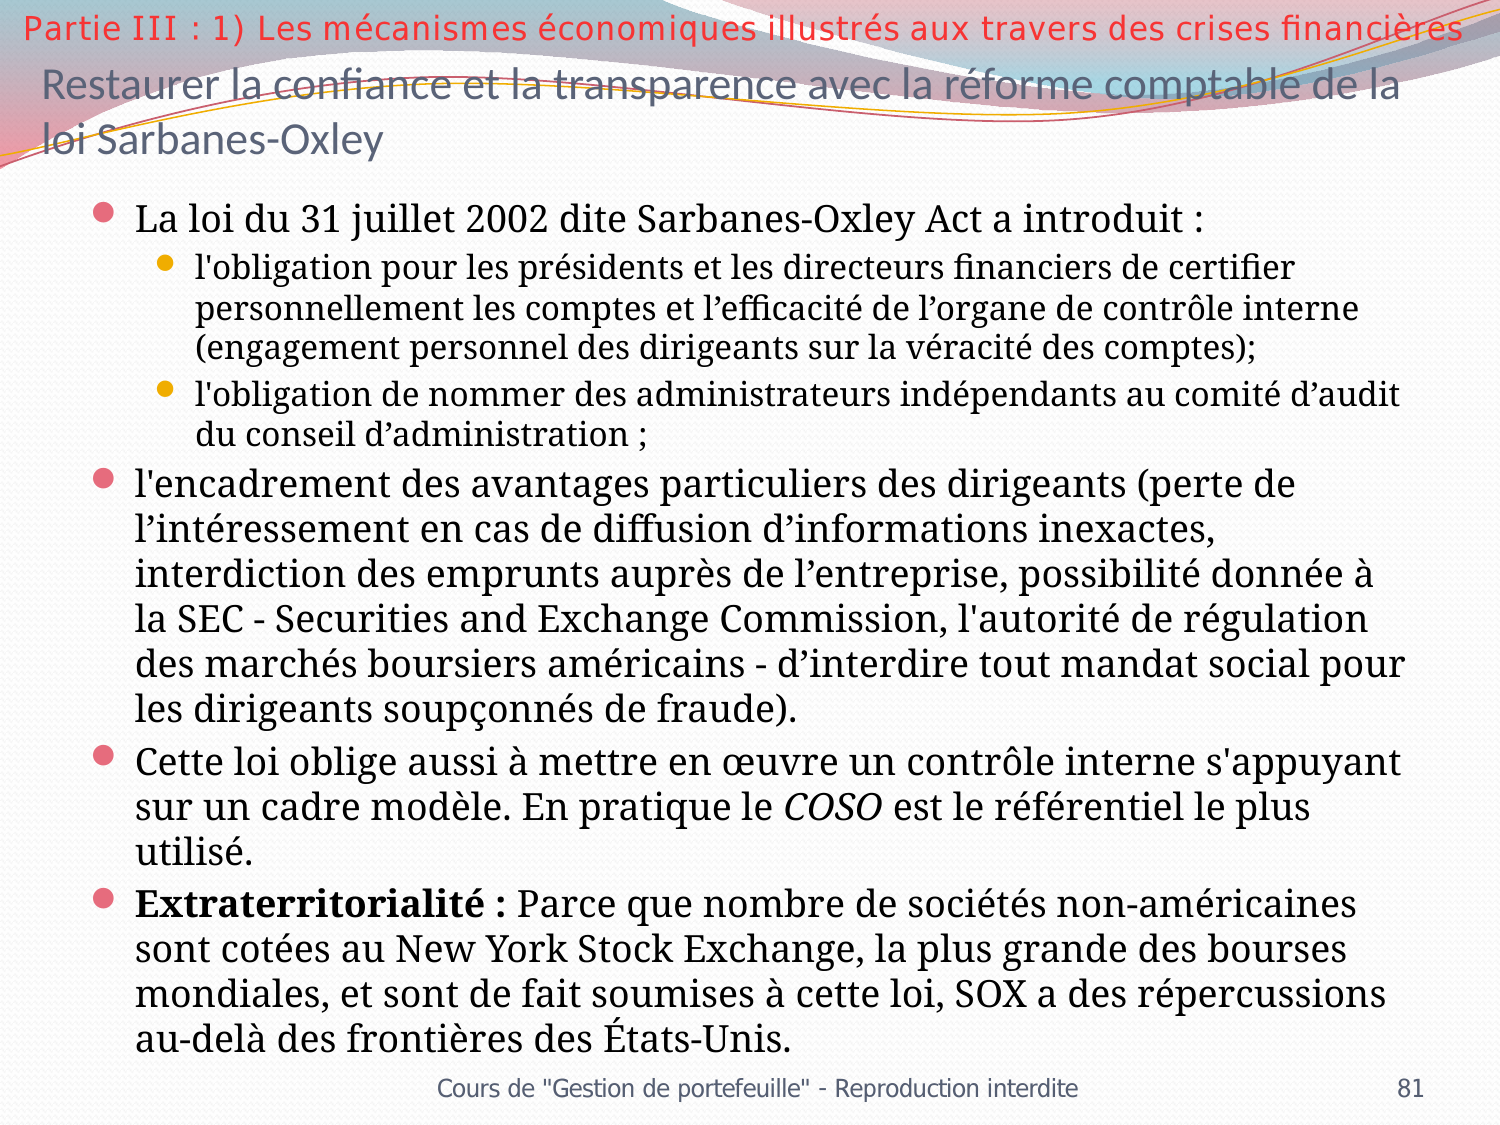

Partie III : 1) Les mécanismes économiques illustrés aux travers des crises financières
# Restaurer la confiance et la transparence avec la réforme comptable de la loi Sarbanes-Oxley
La loi du 31 juillet 2002 dite Sarbanes-Oxley Act a introduit :
l'obligation pour les présidents et les directeurs financiers de certifier personnellement les comptes et l’efficacité de l’organe de contrôle interne (engagement personnel des dirigeants sur la véracité des comptes);
l'obligation de nommer des administrateurs indépendants au comité d’audit du conseil d’administration ;
l'encadrement des avantages particuliers des dirigeants (perte de l’intéressement en cas de diffusion d’informations inexactes, interdiction des emprunts auprès de l’entreprise, possibilité donnée à la SEC - Securities and Exchange Commission, l'autorité de régulation des marchés boursiers américains - d’interdire tout mandat social pour les dirigeants soupçonnés de fraude).
Cette loi oblige aussi à mettre en œuvre un contrôle interne s'appuyant sur un cadre modèle. En pratique le COSO est le référentiel le plus utilisé.
Extraterritorialité : Parce que nombre de sociétés non-américaines sont cotées au New York Stock Exchange, la plus grande des bourses mondiales, et sont de fait soumises à cette loi, SOX a des répercussions au-delà des frontières des États-Unis.
Cours de "Gestion de portefeuille" - Reproduction interdite
81